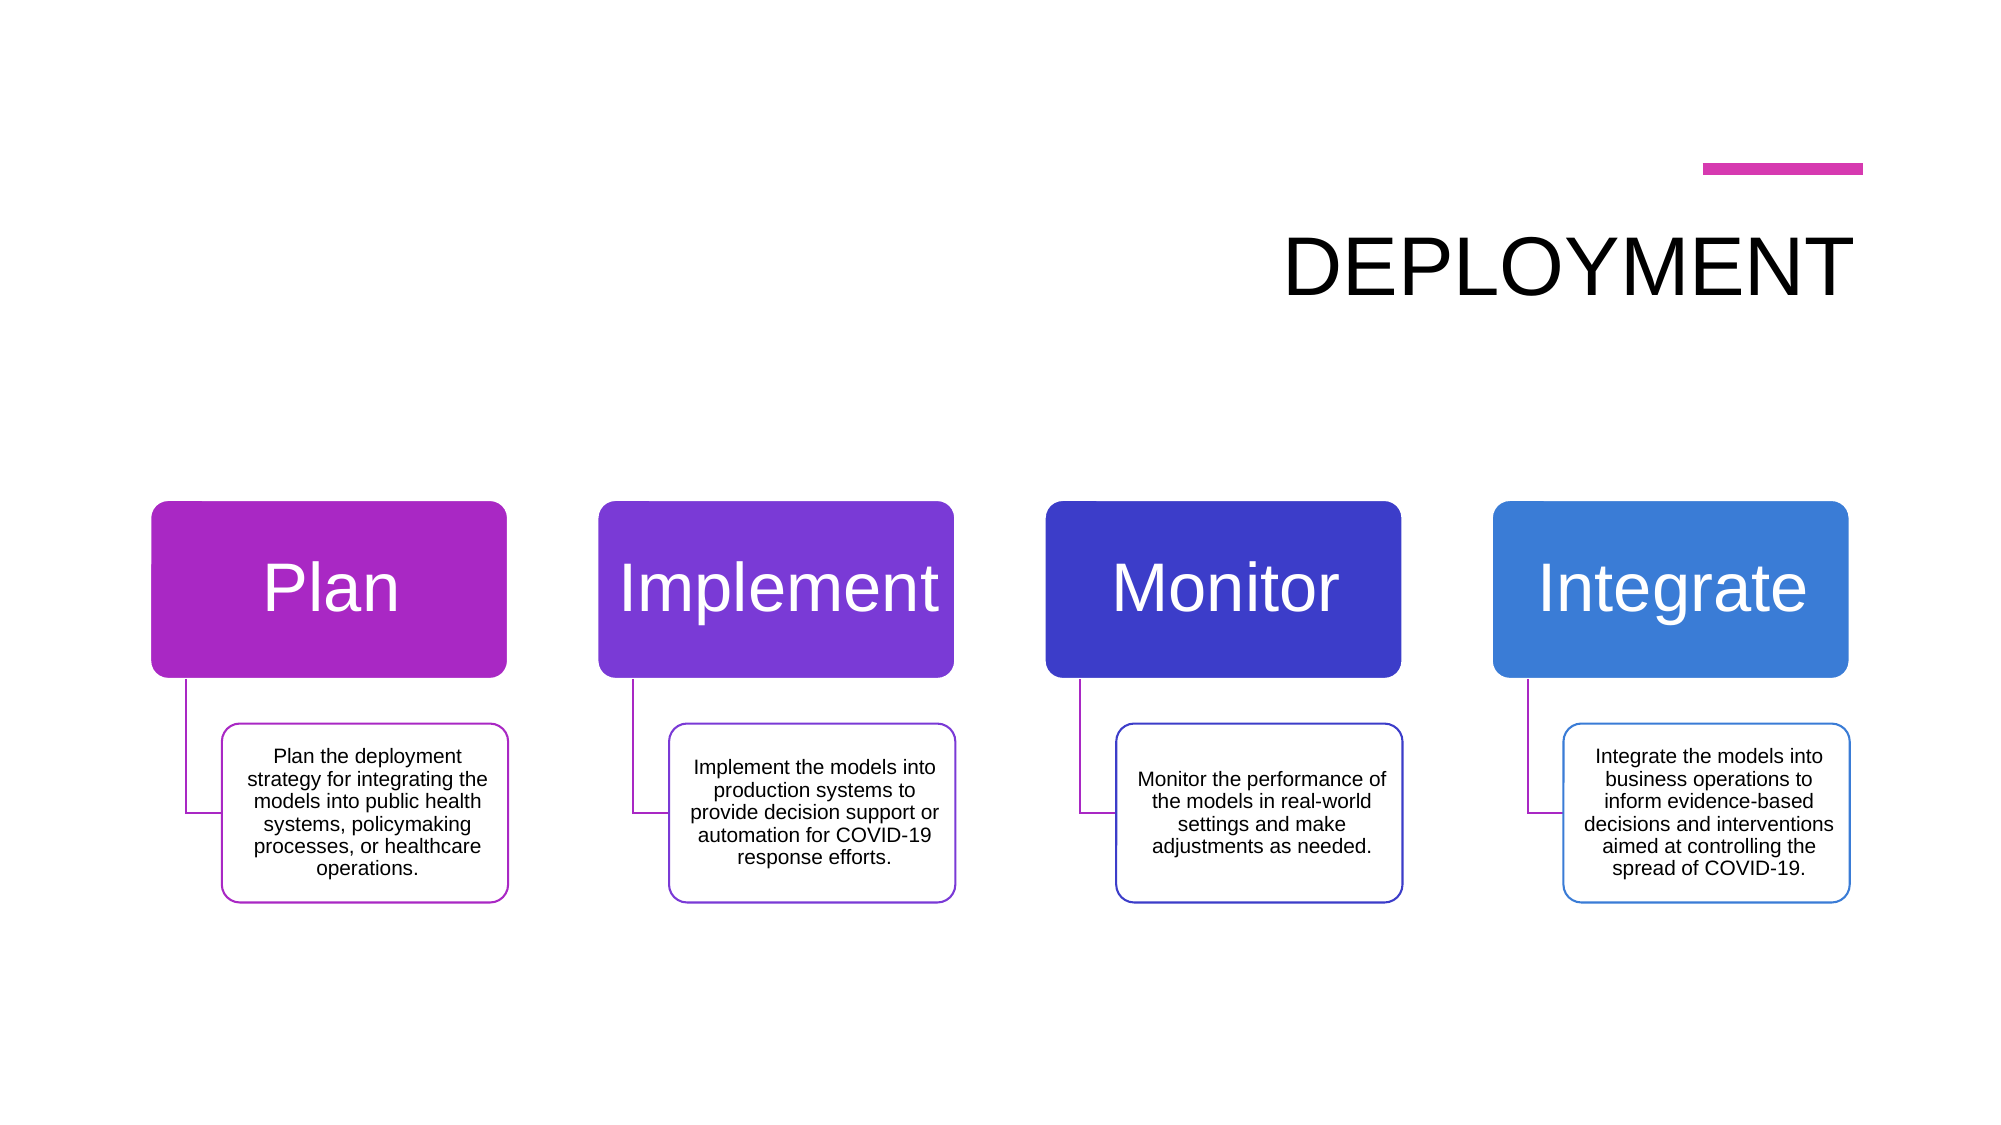

# DEPLOYMENT
Plan
Plan the deployment strategy for integrating the models into public health systems, policymaking processes, or healthcare operations.
Implement
Implement the models into production systems to provide decision support or automation for COVID-19 response efforts.
Monitor
Monitor the performance of the models in real-world settings and make adjustments as needed.
Integrate
Integrate the models into business operations to inform evidence-based decisions and interventions aimed at controlling the spread of COVID-19.